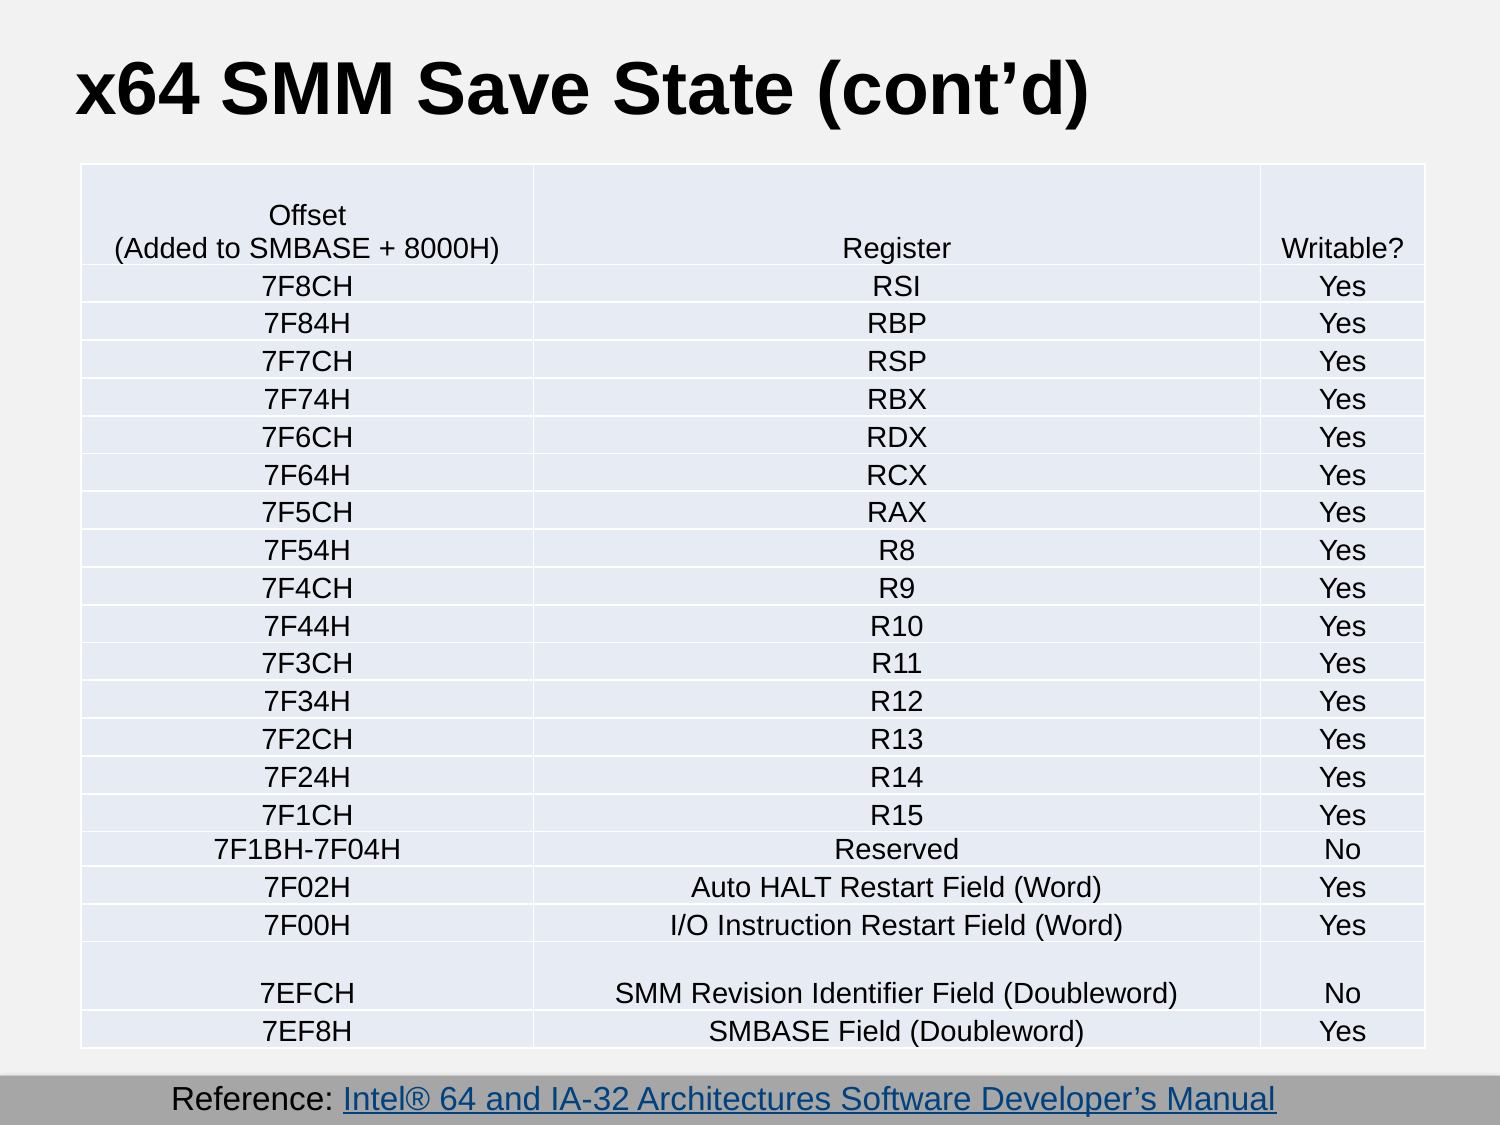

# x64 SMM Save State (cont’d)
| Offset (Added to SMBASE + 8000H) | Register | Writable? |
| --- | --- | --- |
| 7F8CH | RSI | Yes |
| 7F84H | RBP | Yes |
| 7F7CH | RSP | Yes |
| 7F74H | RBX | Yes |
| 7F6CH | RDX | Yes |
| 7F64H | RCX | Yes |
| 7F5CH | RAX | Yes |
| 7F54H | R8 | Yes |
| 7F4CH | R9 | Yes |
| 7F44H | R10 | Yes |
| 7F3CH | R11 | Yes |
| 7F34H | R12 | Yes |
| 7F2CH | R13 | Yes |
| 7F24H | R14 | Yes |
| 7F1CH | R15 | Yes |
| 7F1BH-7F04H | Reserved | No |
| 7F02H | Auto HALT Restart Field (Word) | Yes |
| 7F00H | I/O Instruction Restart Field (Word) | Yes |
| 7EFCH | SMM Revision Identifier Field (Doubleword) | No |
| 7EF8H | SMBASE Field (Doubleword) | Yes |
Reference: Intel® 64 and IA-32 Architectures Software Developer’s Manual